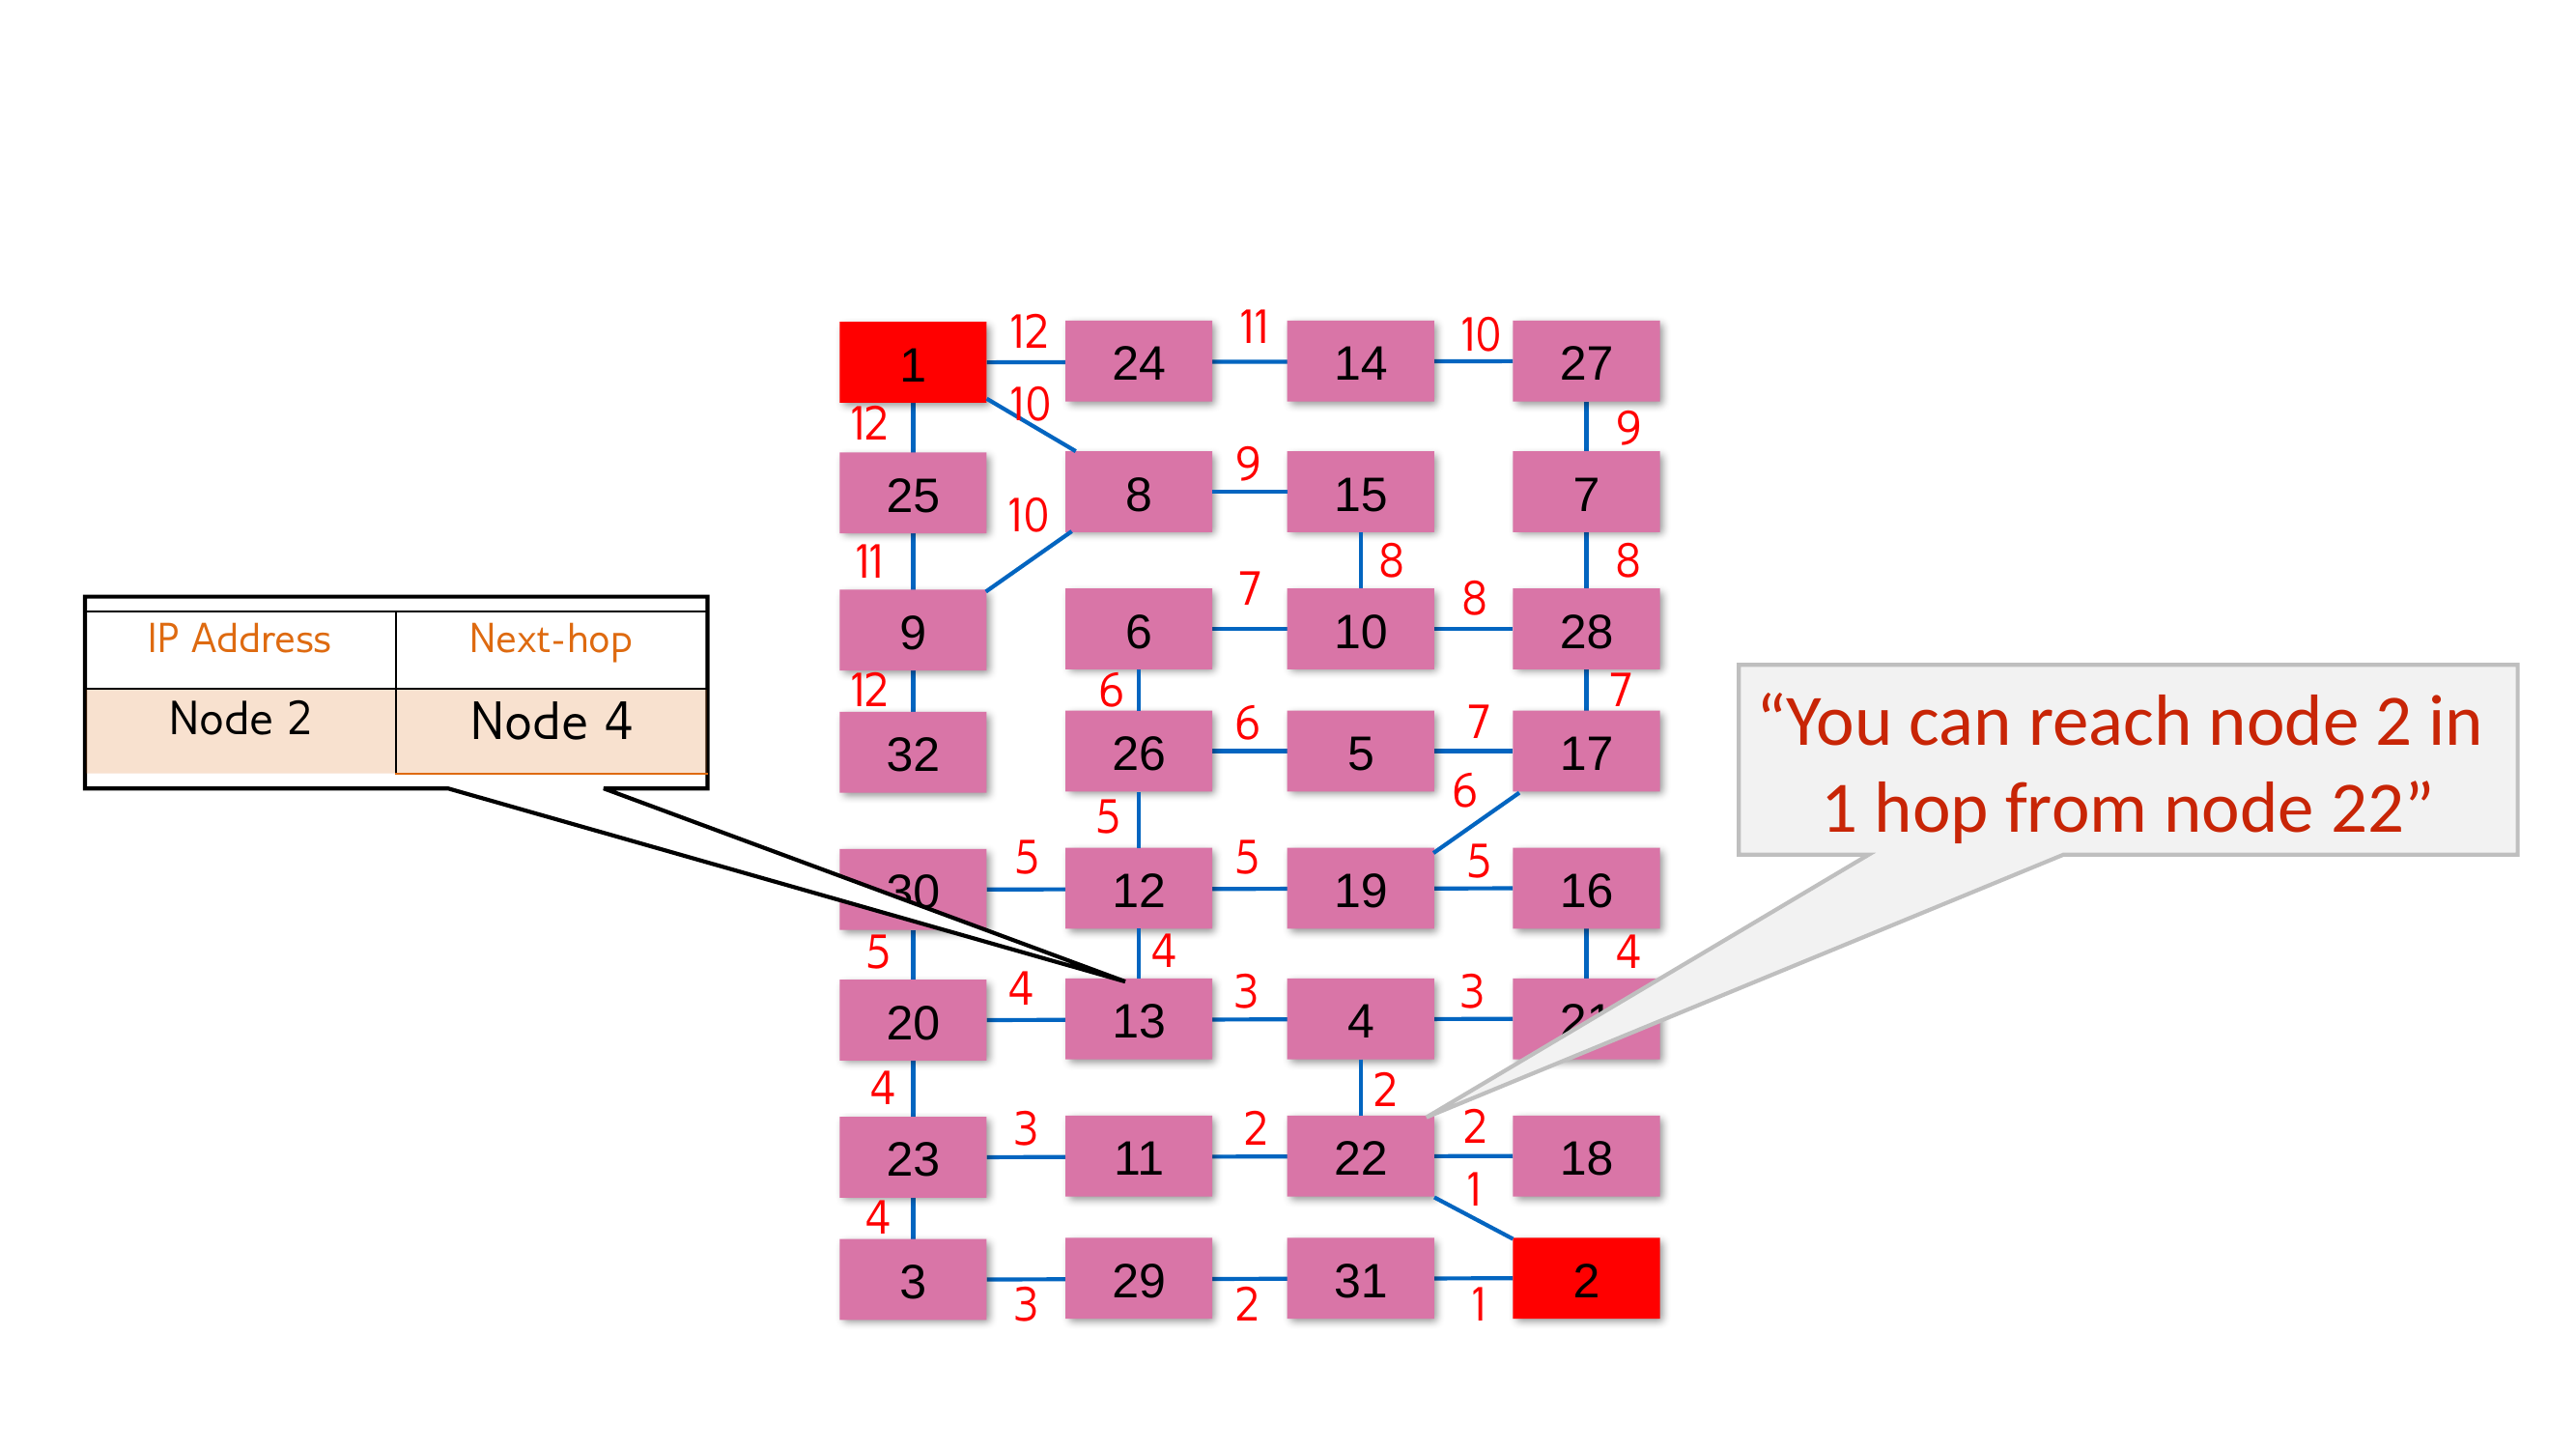

11
11
12
12
12
10
10
10
24
14
27
1
9
9
8
15
7
25
8
8
8
7
7
7
6
10
28
9

| IP Address | Next-hop |
| --- | --- |
| Node 2 | Node 4 |
6
6
6
“You can reach node 2 in
1 hop from node 22”
26
5
17
32
5
5
5
5
5
12
19
16
30
4
4
4
4
4
3
3
3
3
13
4
21
20
2
2
2
2
11
22
18
23
1
1
29
31
2
3